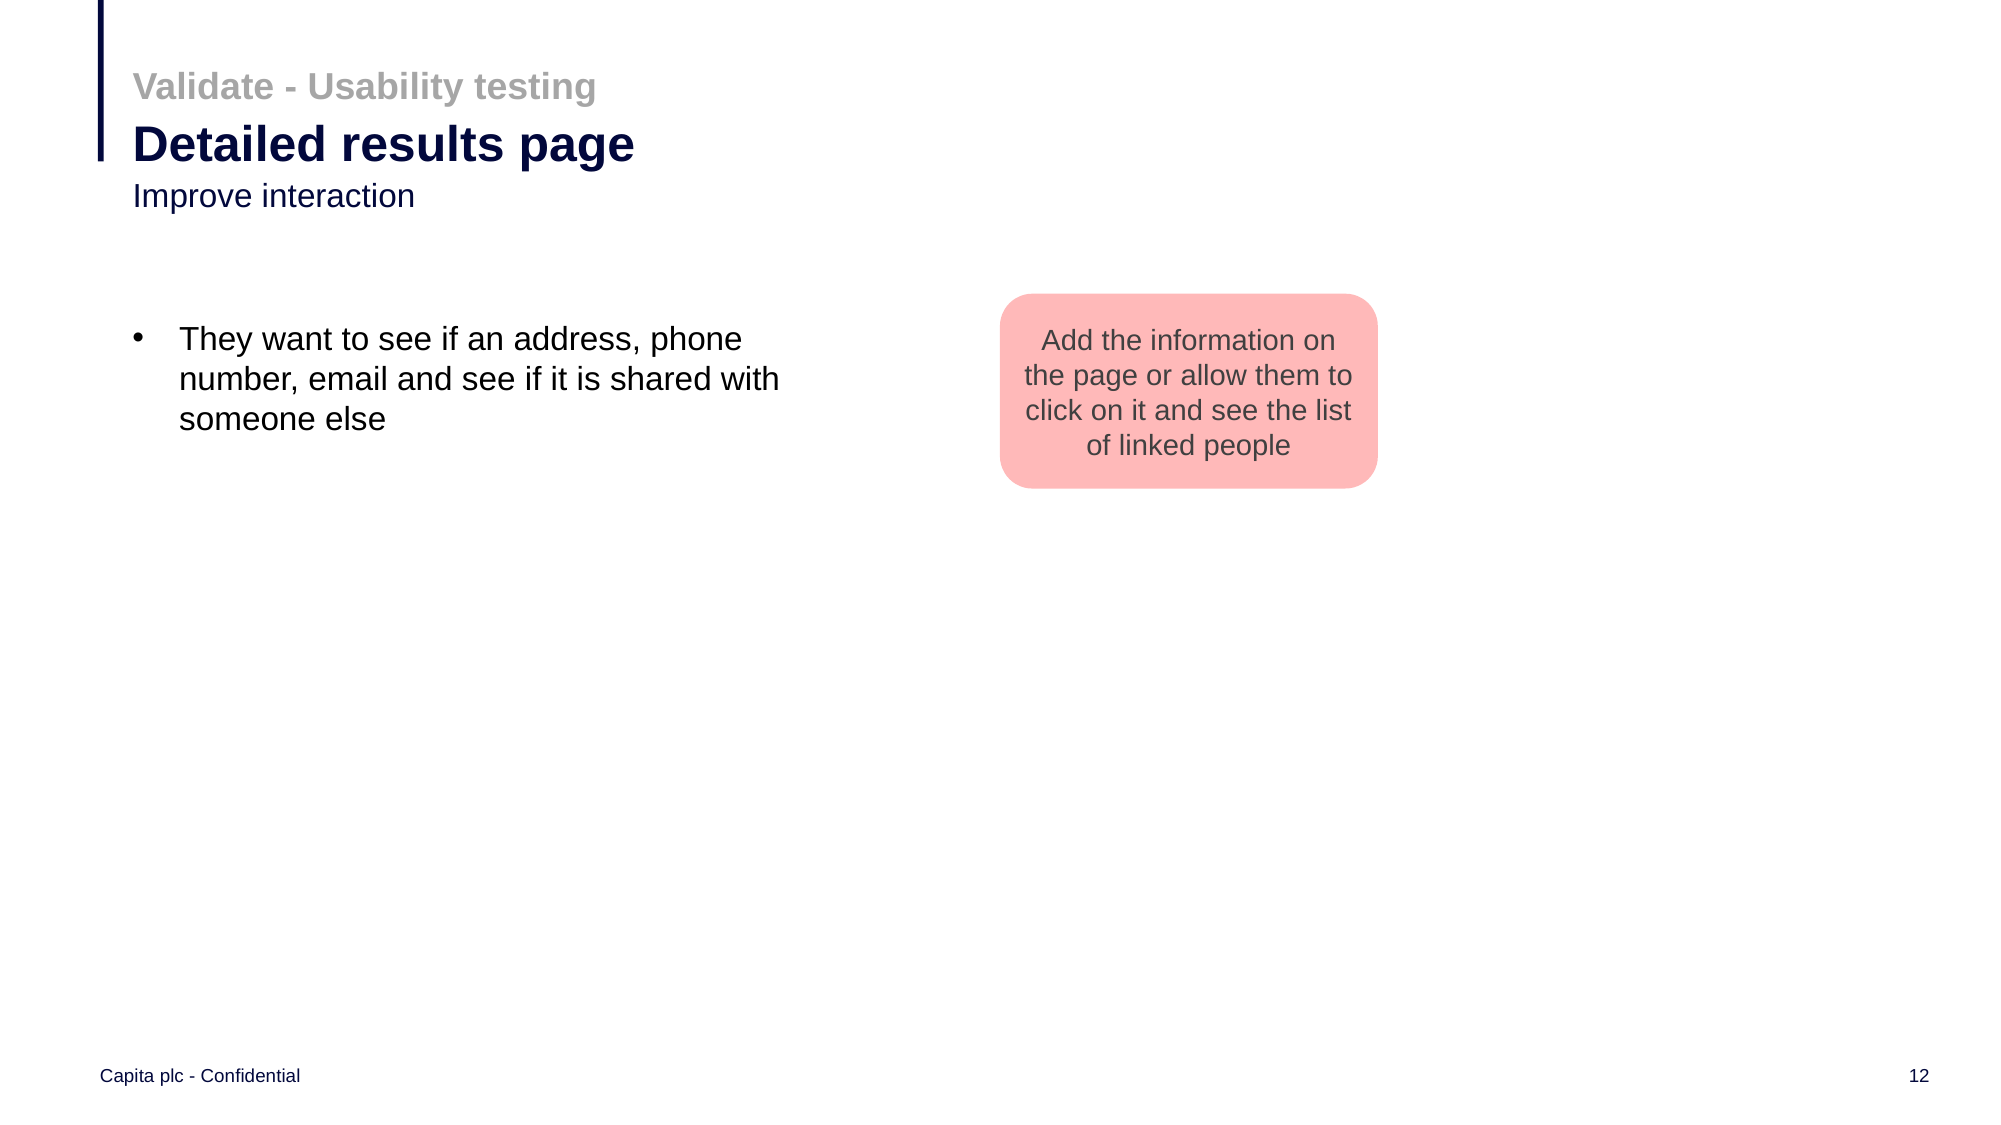

Validate - Usability testing
# Detailed results page
Improve interaction
Add the information on the page or allow them to click on it and see the list of linked people
They want to see if an address, phone number, email and see if it is shared with someone else
Capita plc - Confidential
12